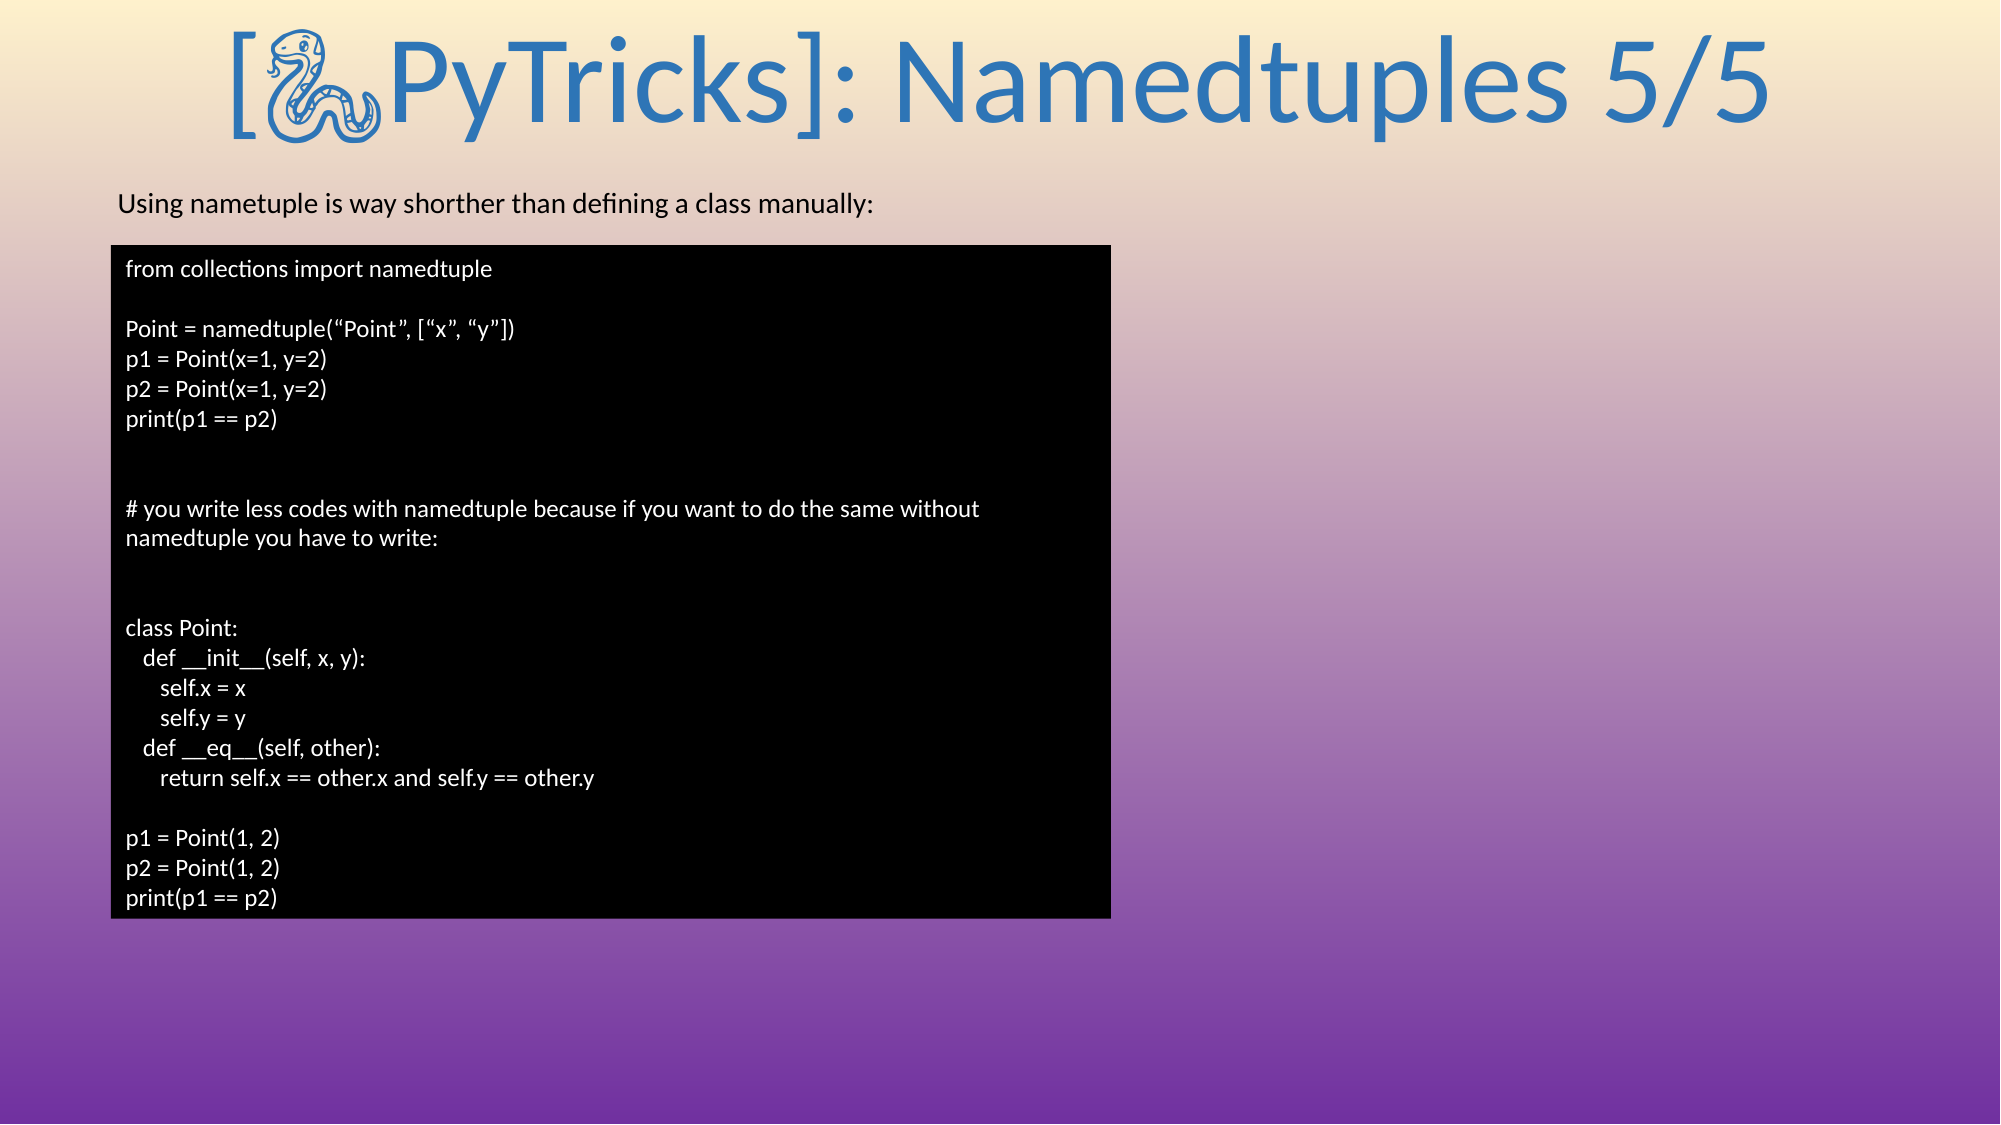

# [🐍PyTricks]: Namedtuples 5/5

Using nametuple is way shorther than defining a class manually:
from collections import namedtuple

Point = namedtuple(“Point”, [“x”, “y”])
p1 = Point(x=1, y=2)
p2 = Point(x=1, y=2)
print(p1 == p2)

# you write less codes with namedtuple because if you want to do the same without namedtuple you have to write:

class Point:
   def __init__(self, x, y):
      self.x = x
      self.y = y
   def __eq__(self, other):
      return self.x == other.x and self.y == other.y

p1 = Point(1, 2)
p2 = Point(1, 2)
print(p1 == p2)

159